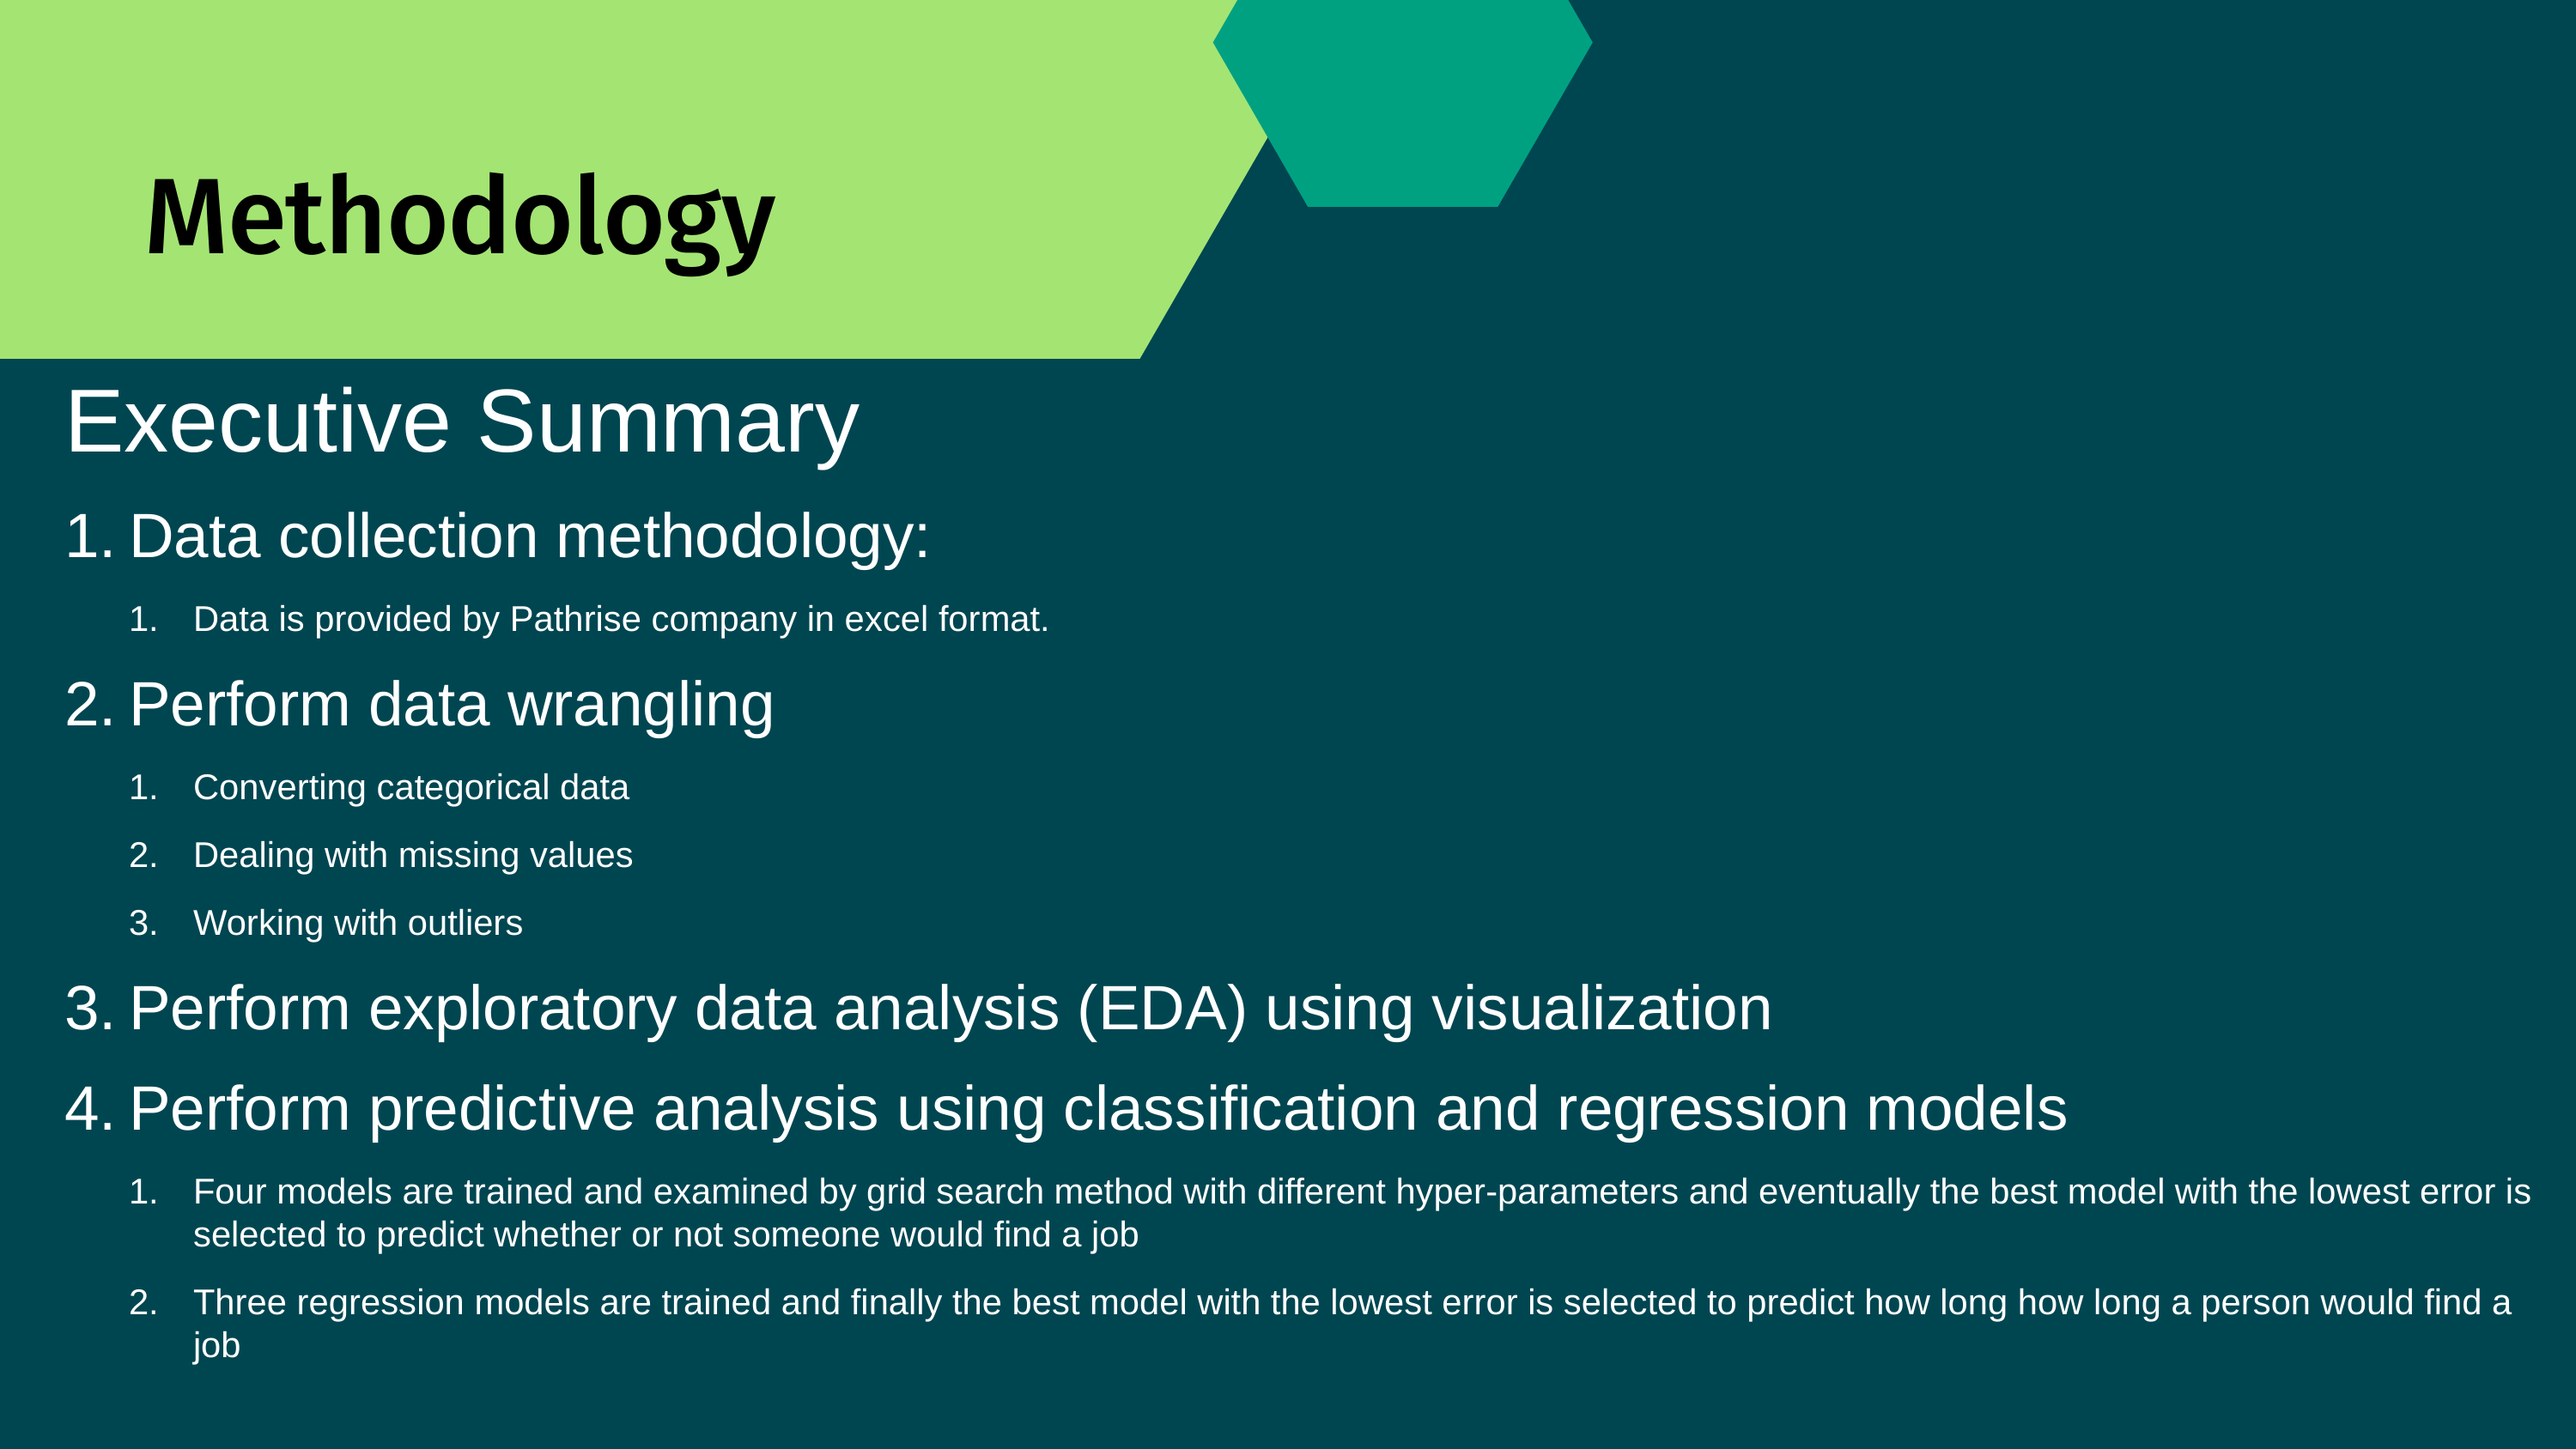

Methodology
Executive Summary
Data collection methodology:
Data is provided by Pathrise company in excel format.
Perform data wrangling
Converting categorical data
Dealing with missing values
Working with outliers
Perform exploratory data analysis (EDA) using visualization
Perform predictive analysis using classification and regression models
Four models are trained and examined by grid search method with different hyper-parameters and eventually the best model with the lowest error is selected to predict whether or not someone would find a job
Three regression models are trained and finally the best model with the lowest error is selected to predict how long how long a person would find a job